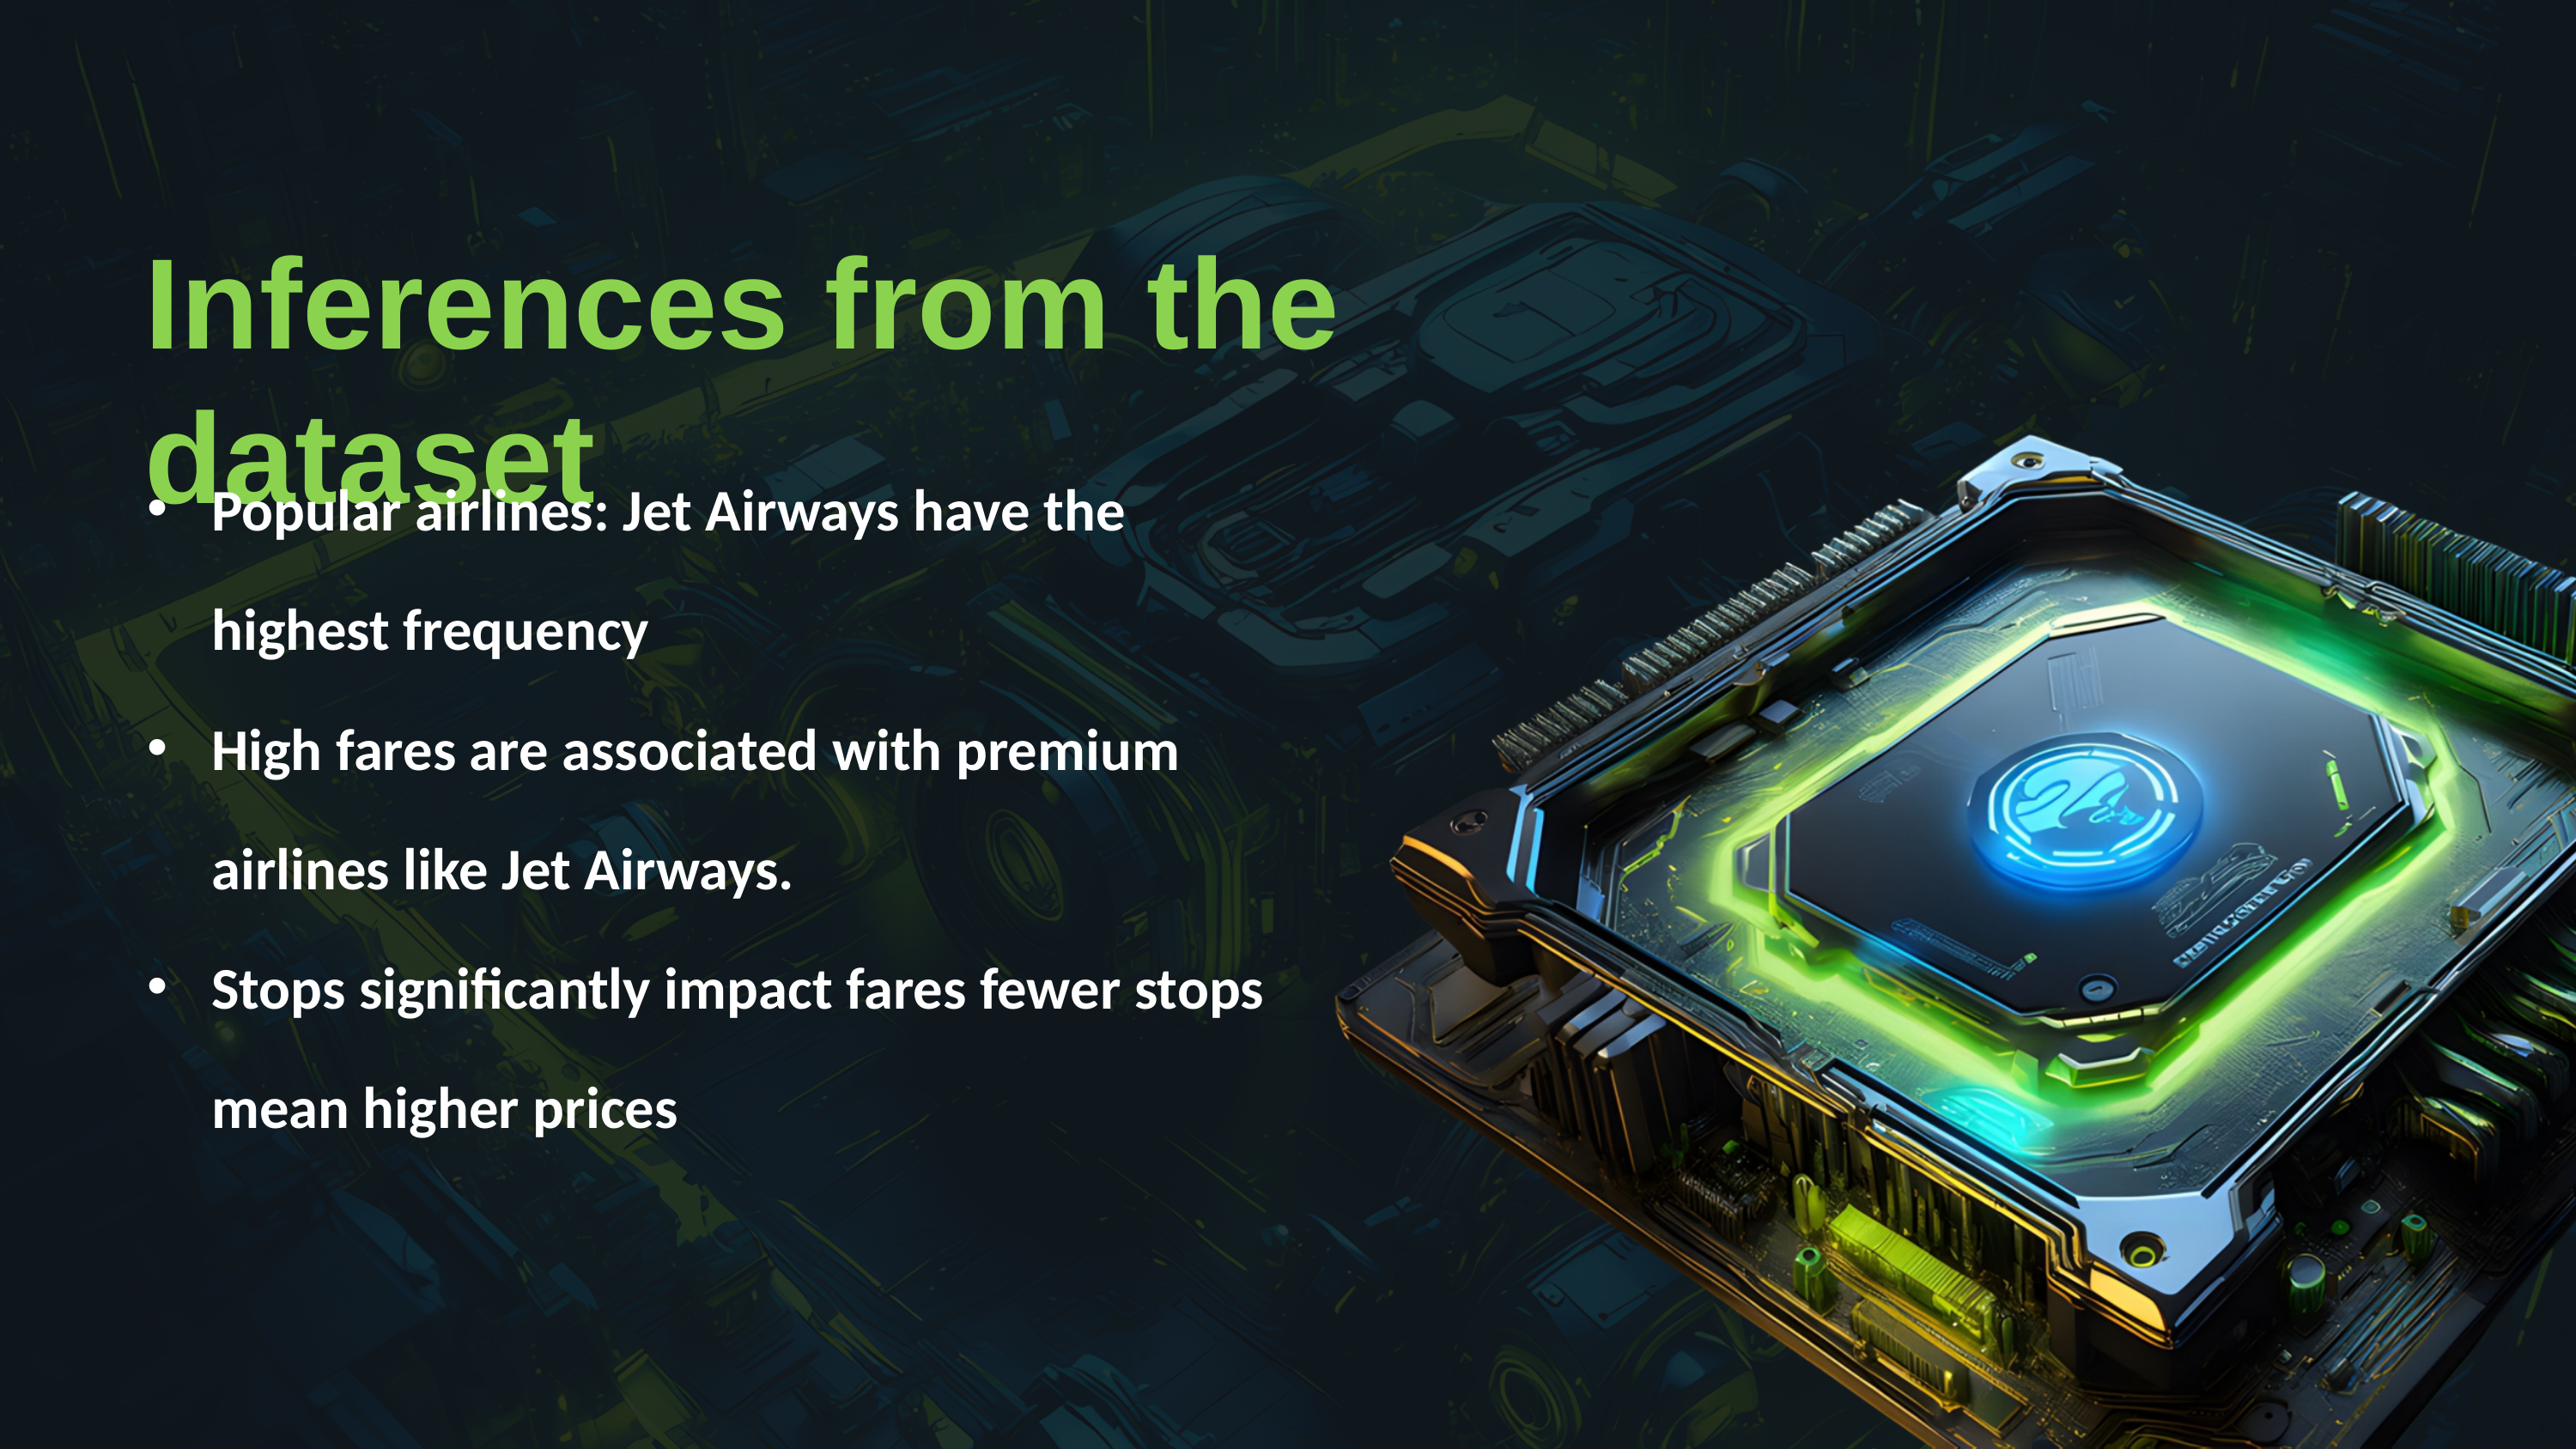

Inferences from the dataset

Popular airlines: Jet Airways have the highest frequency
High fares are associated with premium airlines like Jet Airways.
Stops significantly impact fares fewer stops mean higher prices